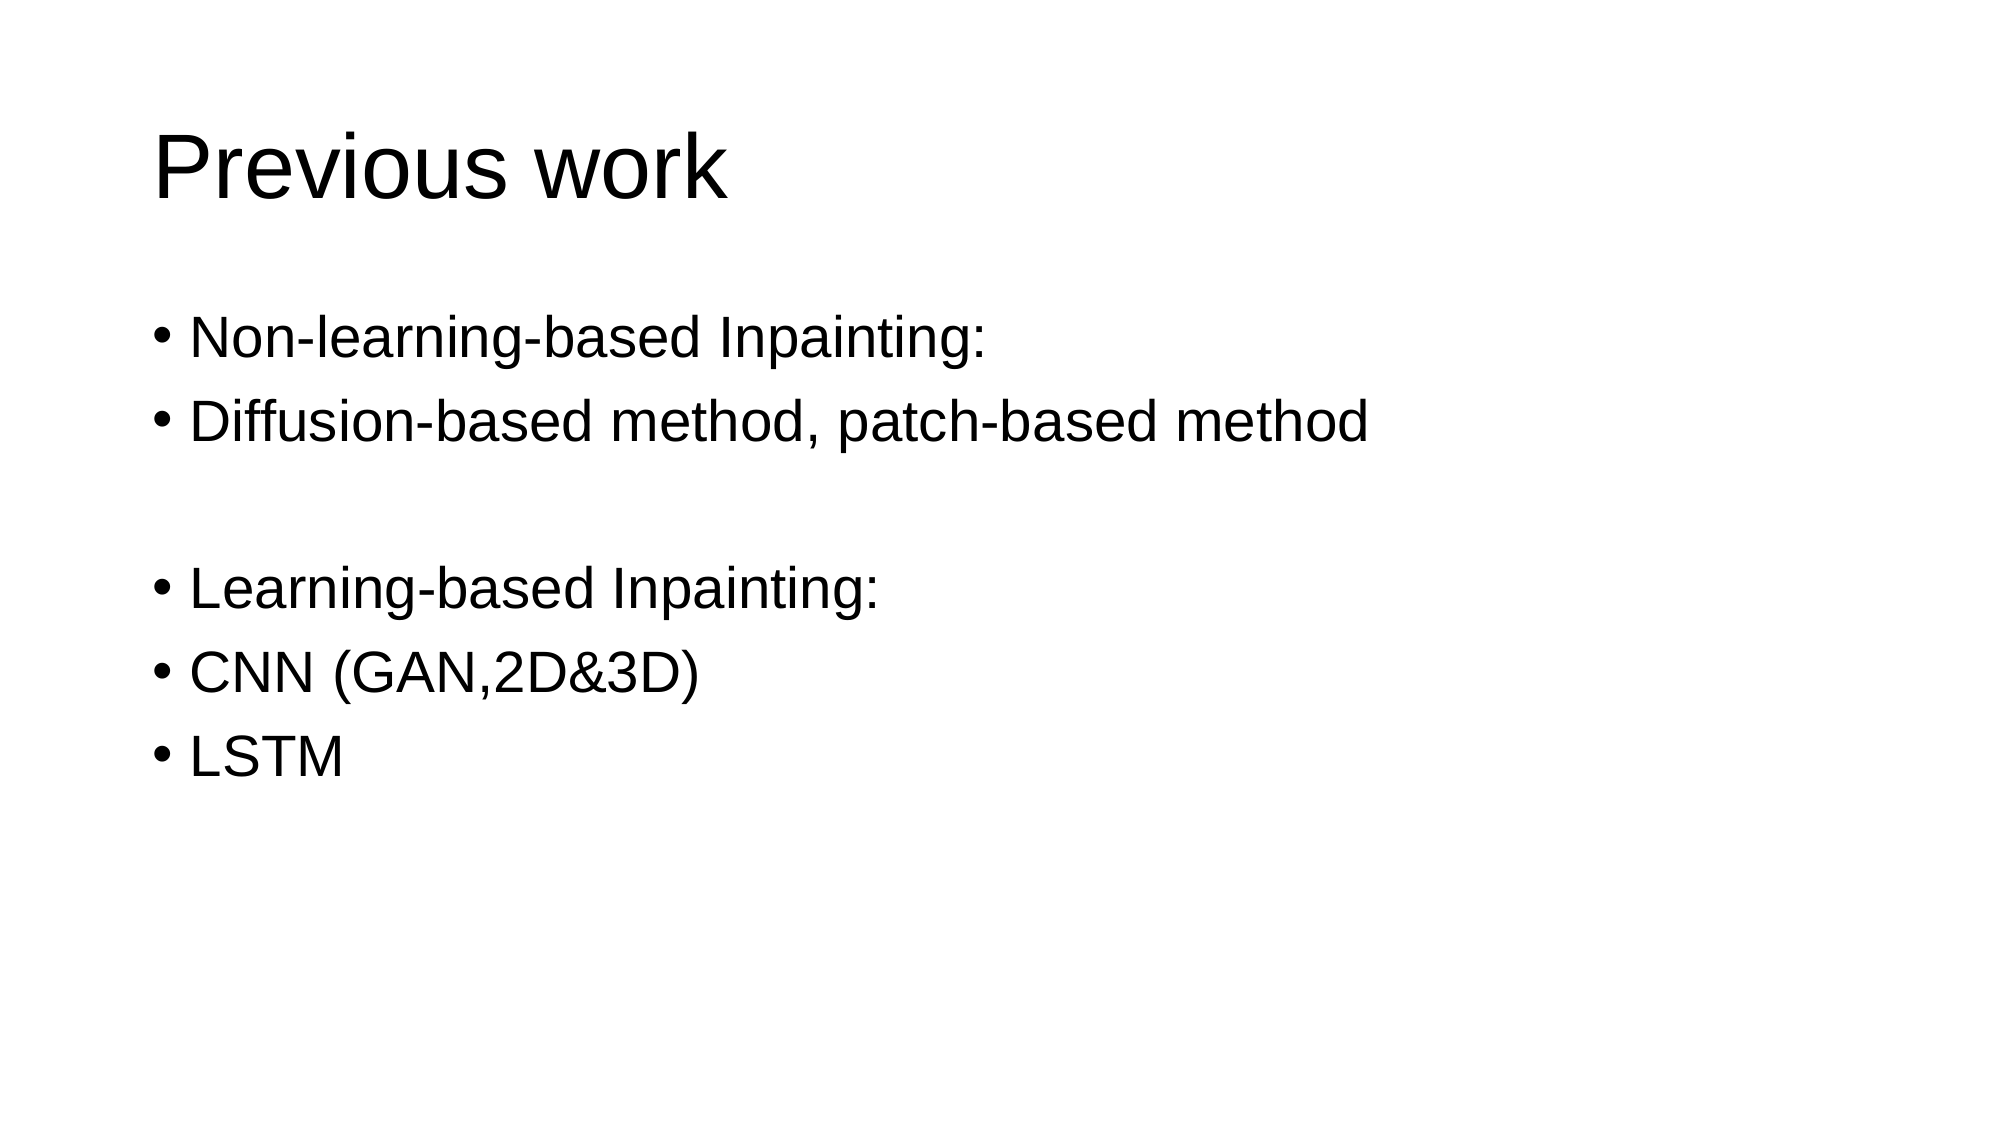

# Previous work
Non-learning-based Inpainting:
Diffusion-based method, patch-based method

Learning-based Inpainting:
CNN (GAN,2D&3D)
LSTM